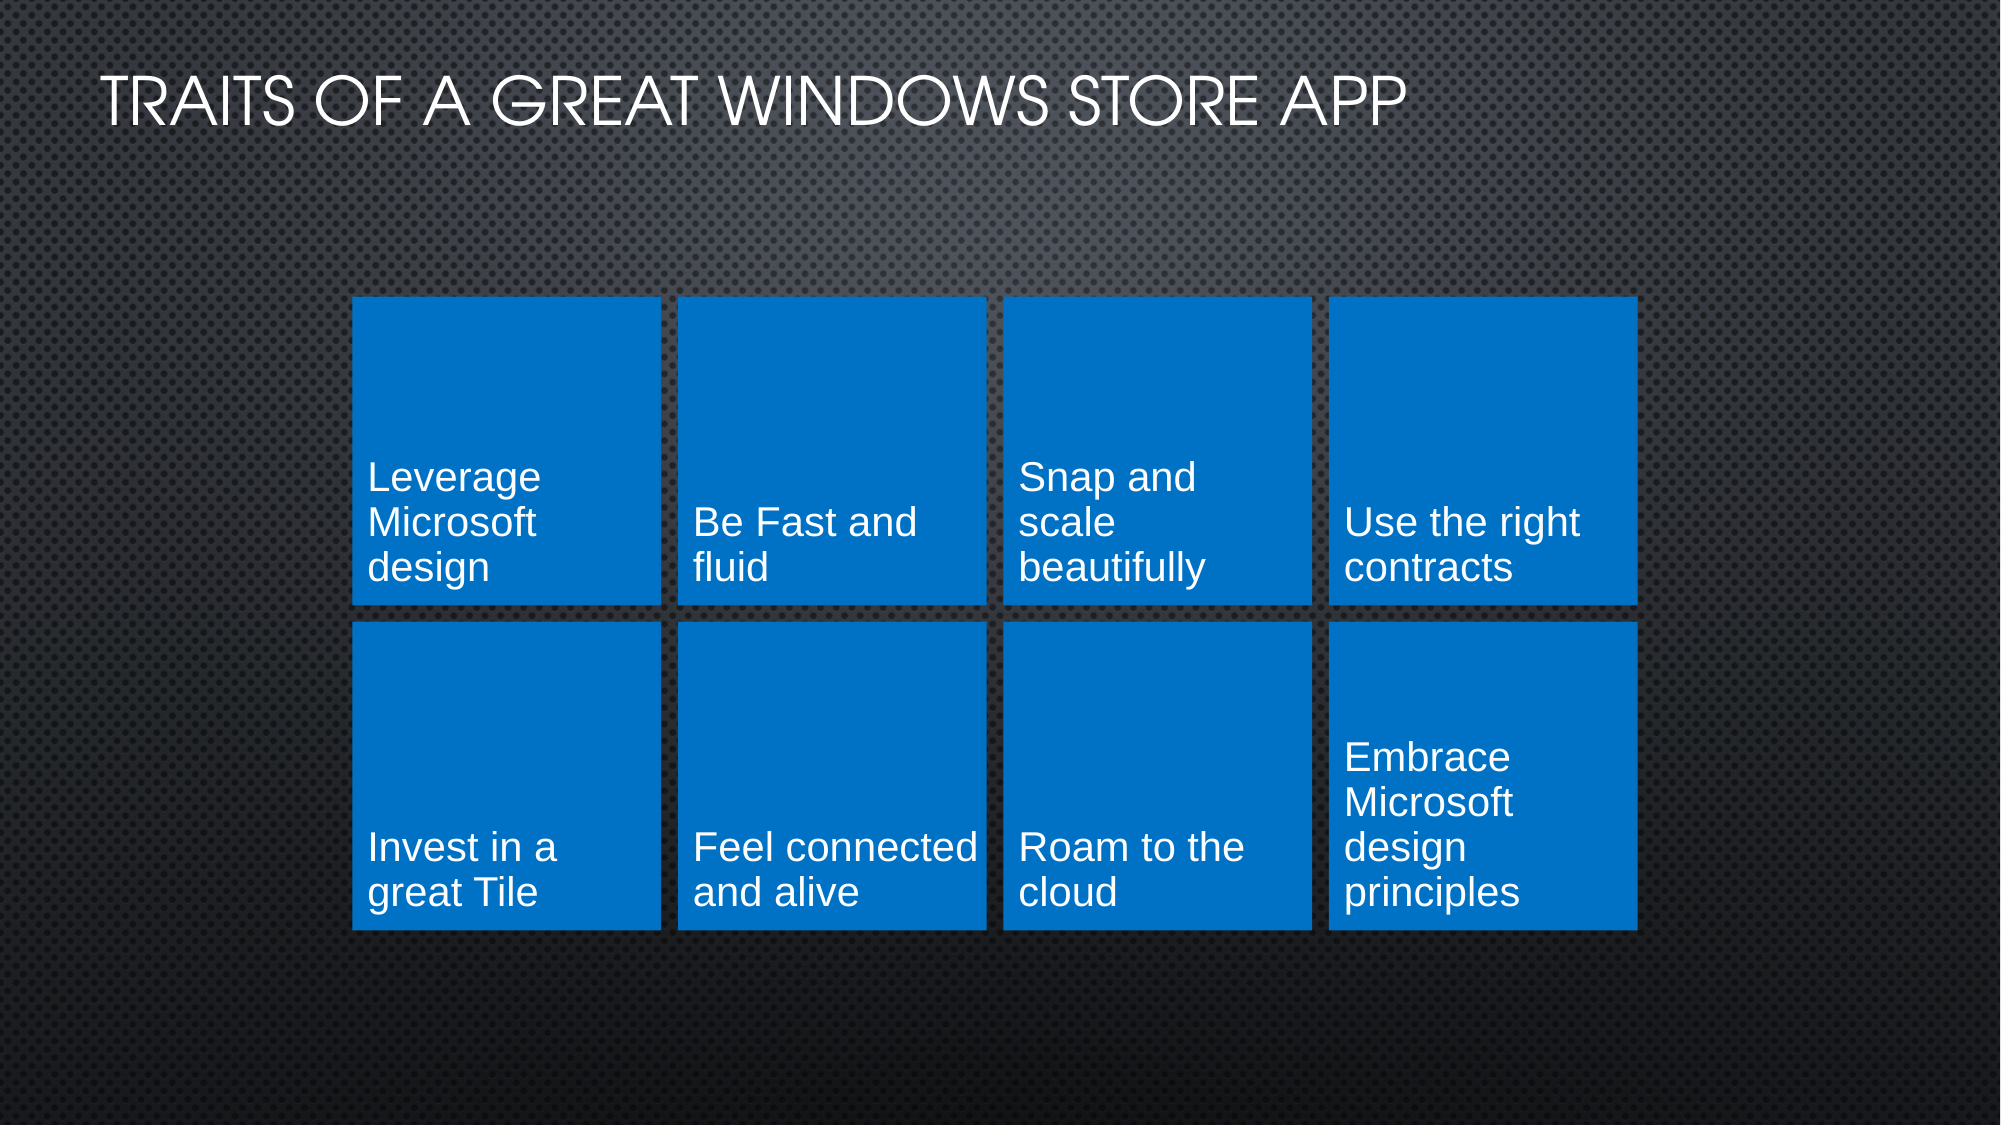

# Traits of a great Windows Store App
Leverage Microsoft design
Be Fast and fluid
Snap and scale beautifully
Use the right contracts
Invest in a great Tile
Feel connected and alive
Roam to the cloud
Embrace Microsoft design principles